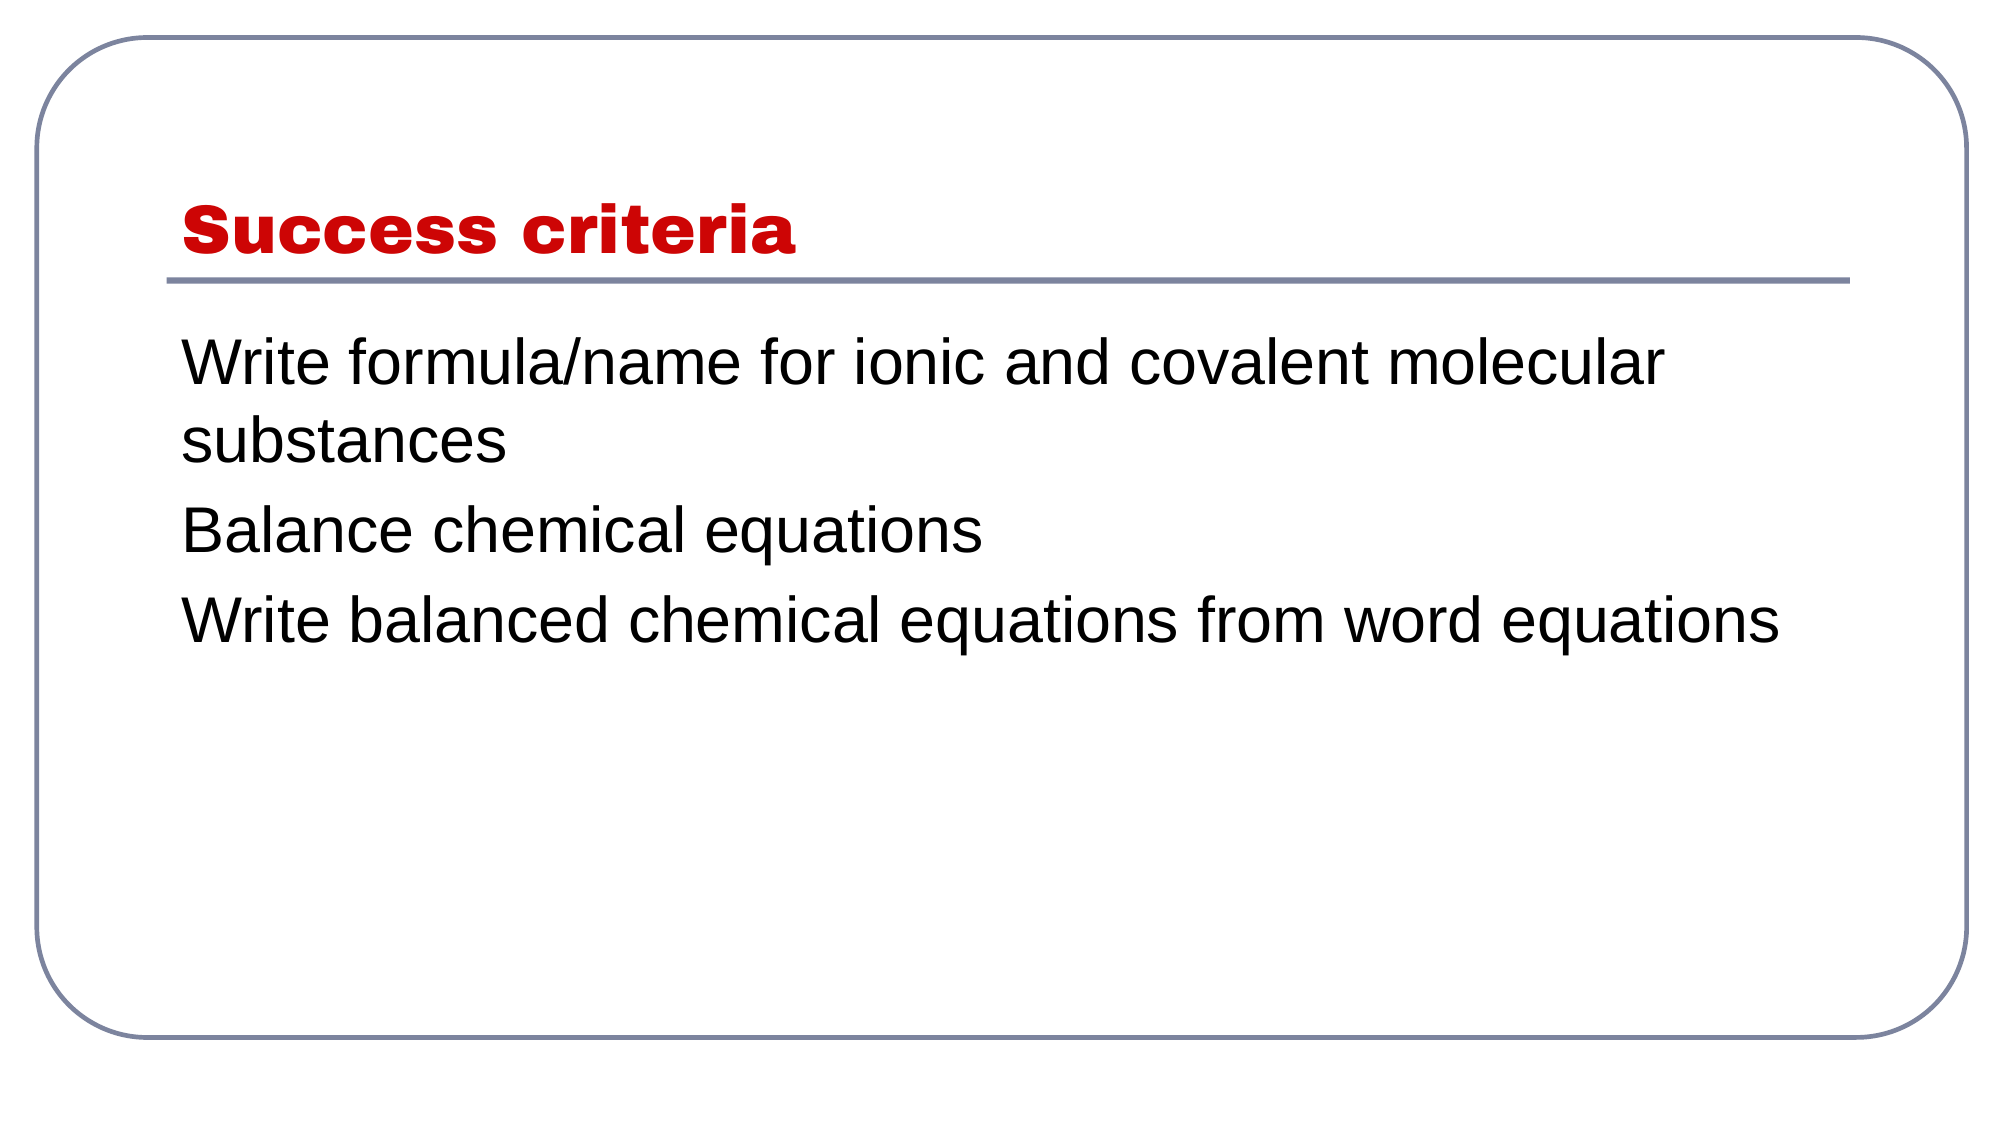

# Success criteria
Write formula/name for ionic and covalent molecular substances
Balance chemical equations
Write balanced chemical equations from word equations